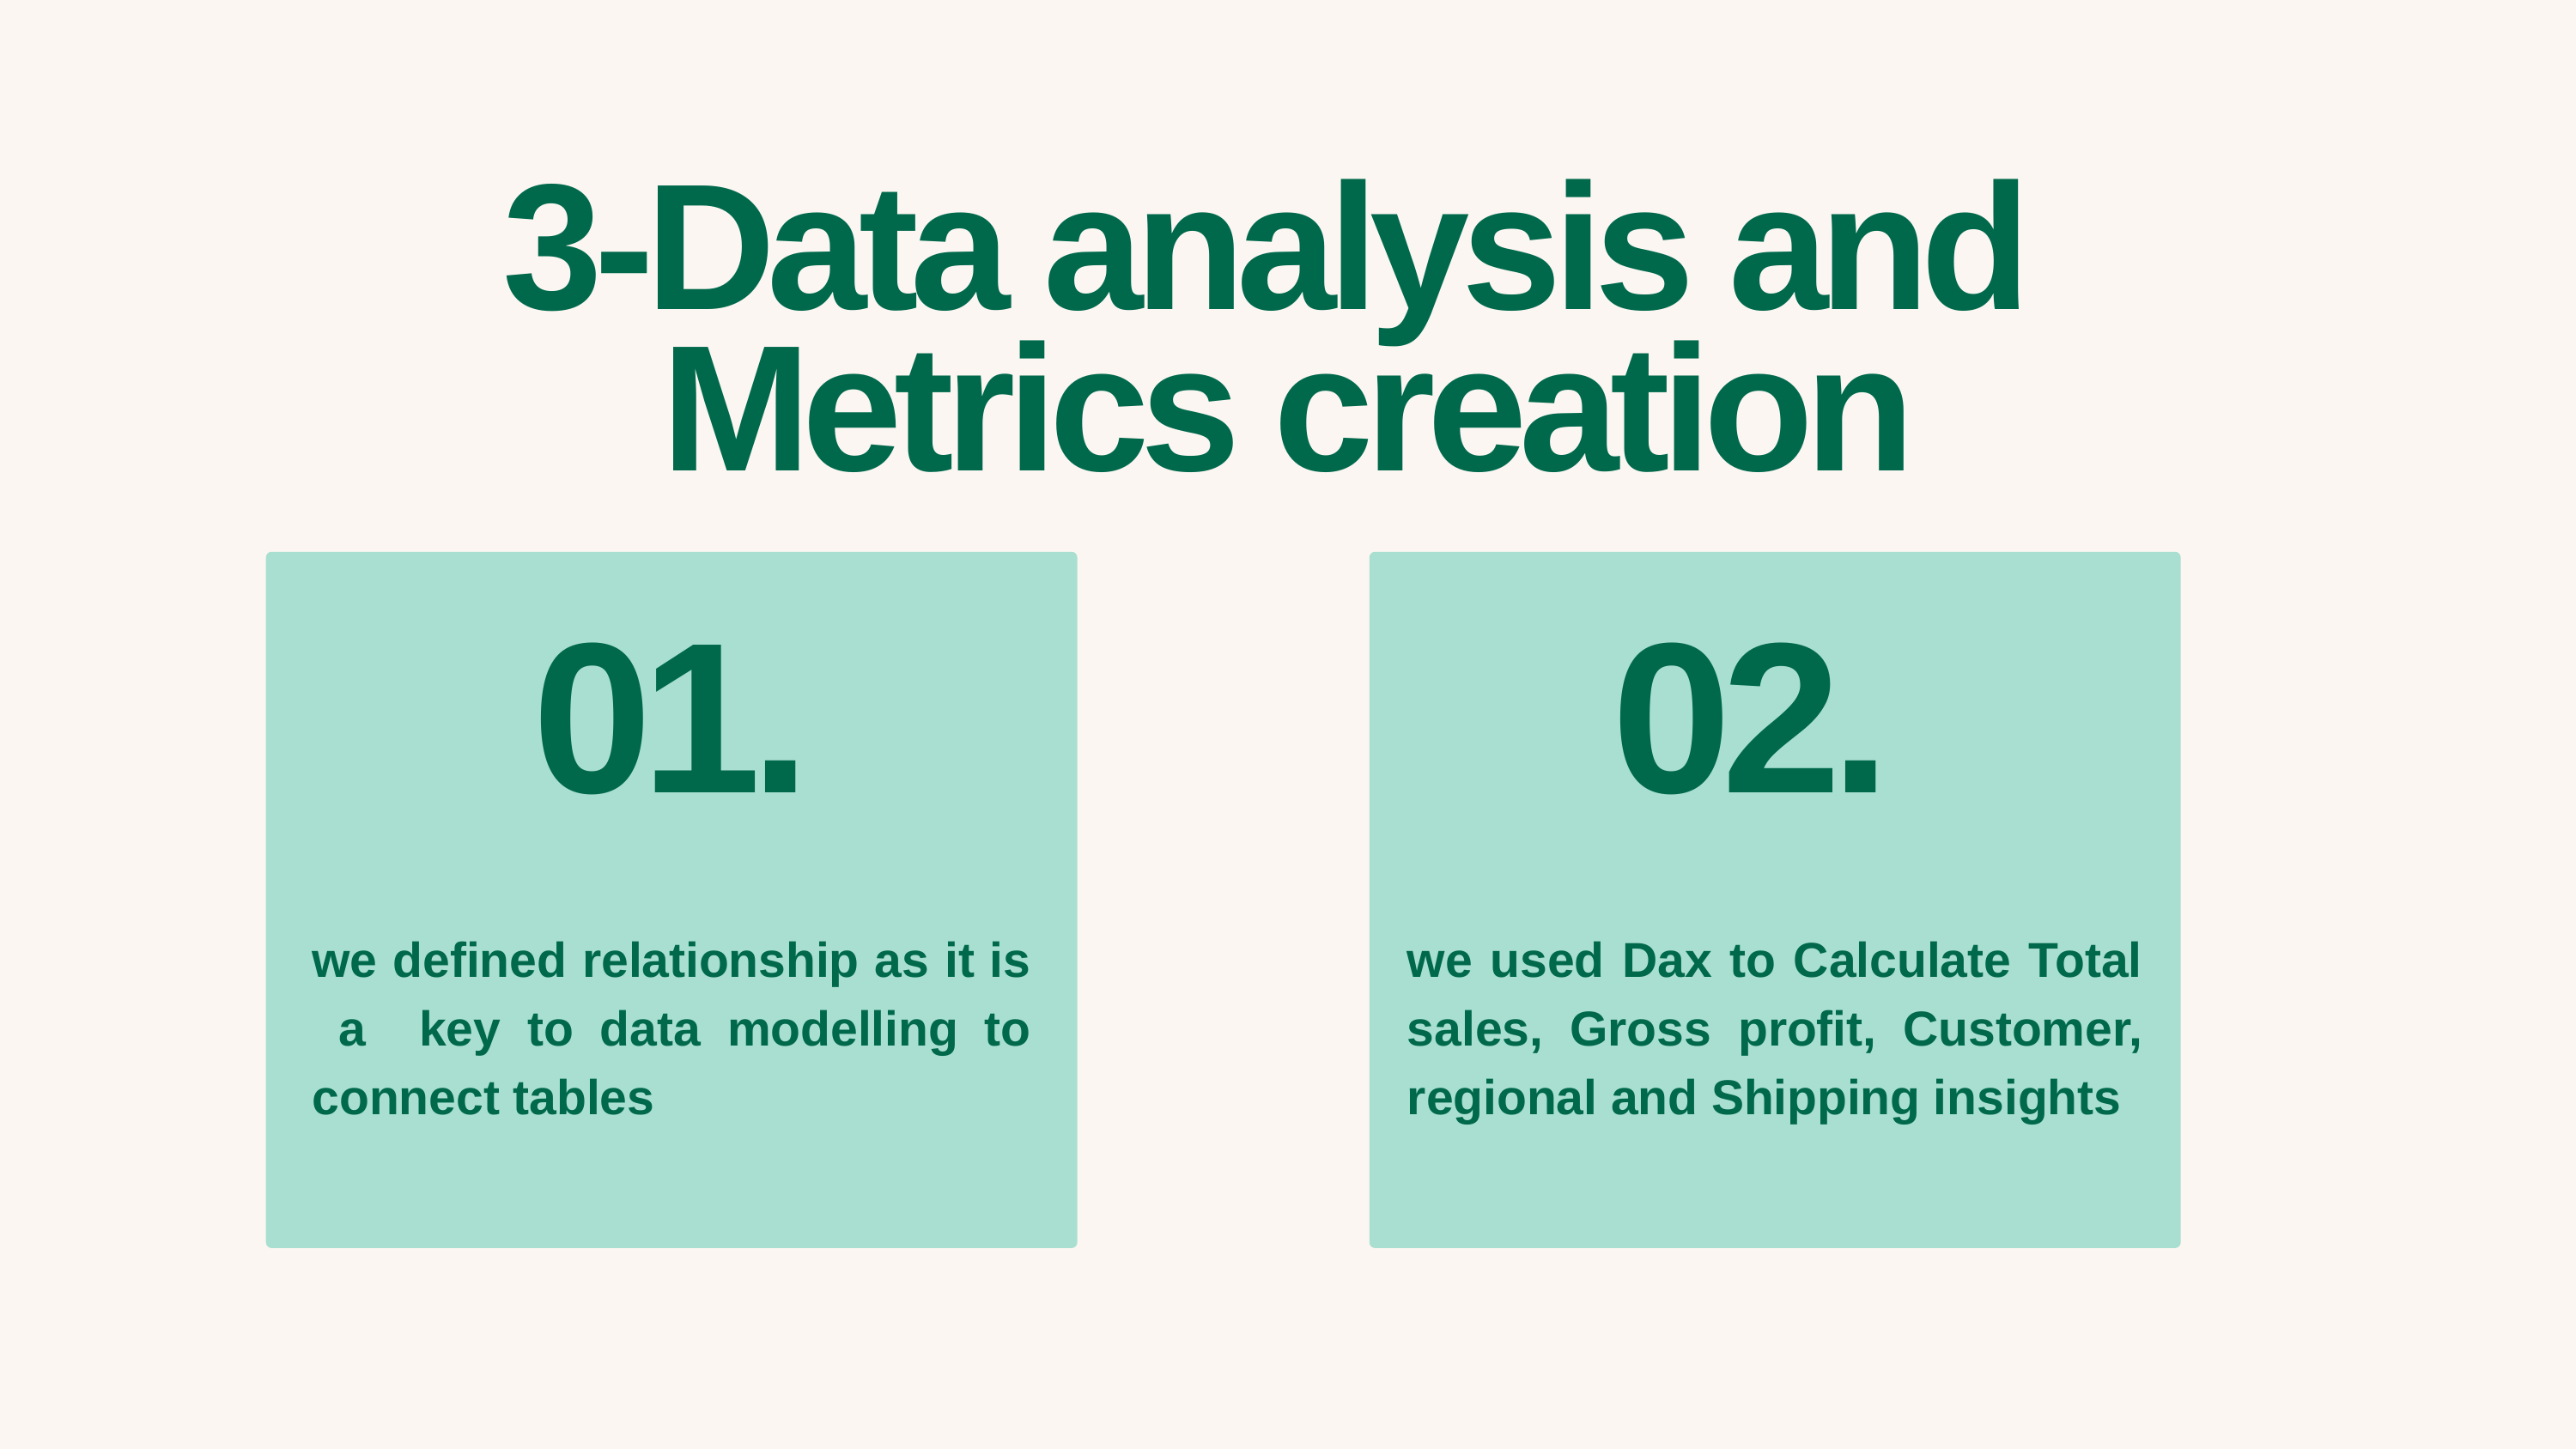

3-Data analysis and
Metrics creation

01.
02.
we defined relationship as it is  a  key to data modelling to connect tables
we used Dax to Calculate Total sales, Gross profit, Customer, regional and Shipping insights